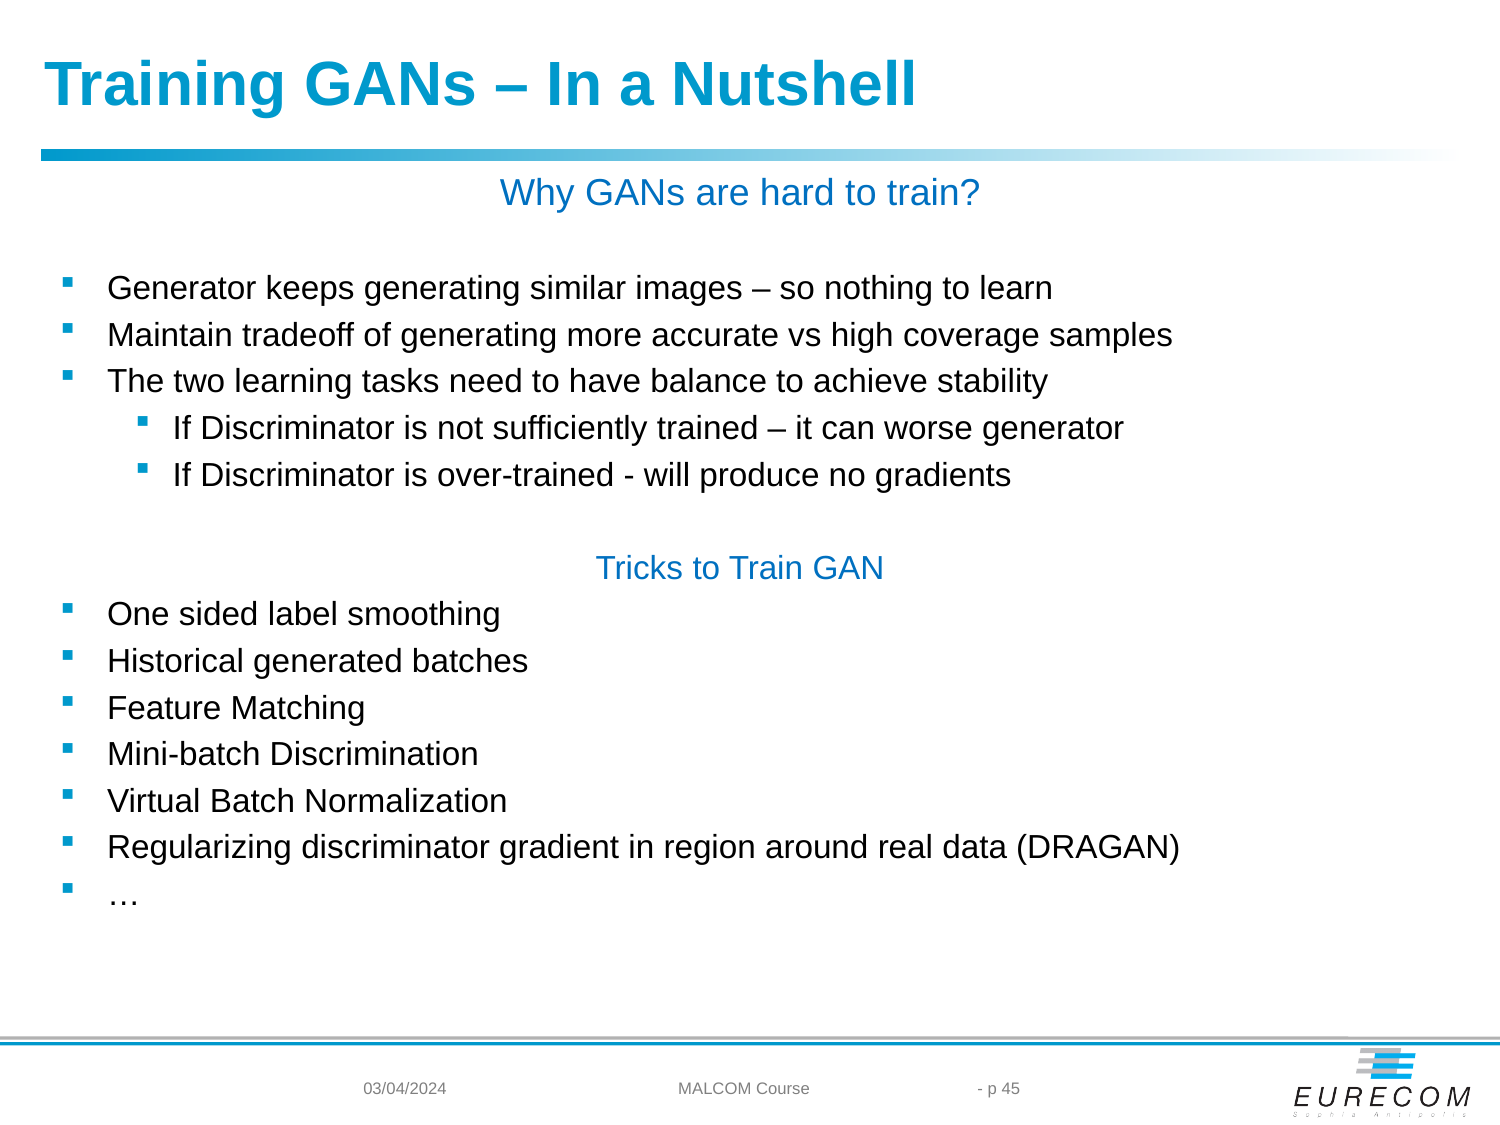

Training GANs – In a Nutshell
Why GANs are hard to train?

Generator keeps generating similar images – so nothing to learn
Maintain tradeoff of generating more accurate vs high coverage samples
The two learning tasks need to have balance to achieve stability
If Discriminator is not sufficiently trained – it can worse generator
If Discriminator is over-trained - will produce no gradients

Tricks to Train GAN
One sided label smoothing
Historical generated batches
Feature Matching
Mini-batch Discrimination
Virtual Batch Normalization
Regularizing discriminator gradient in region around real data (DRAGAN)
…
03/04/2024
MALCOM Course
- p 45